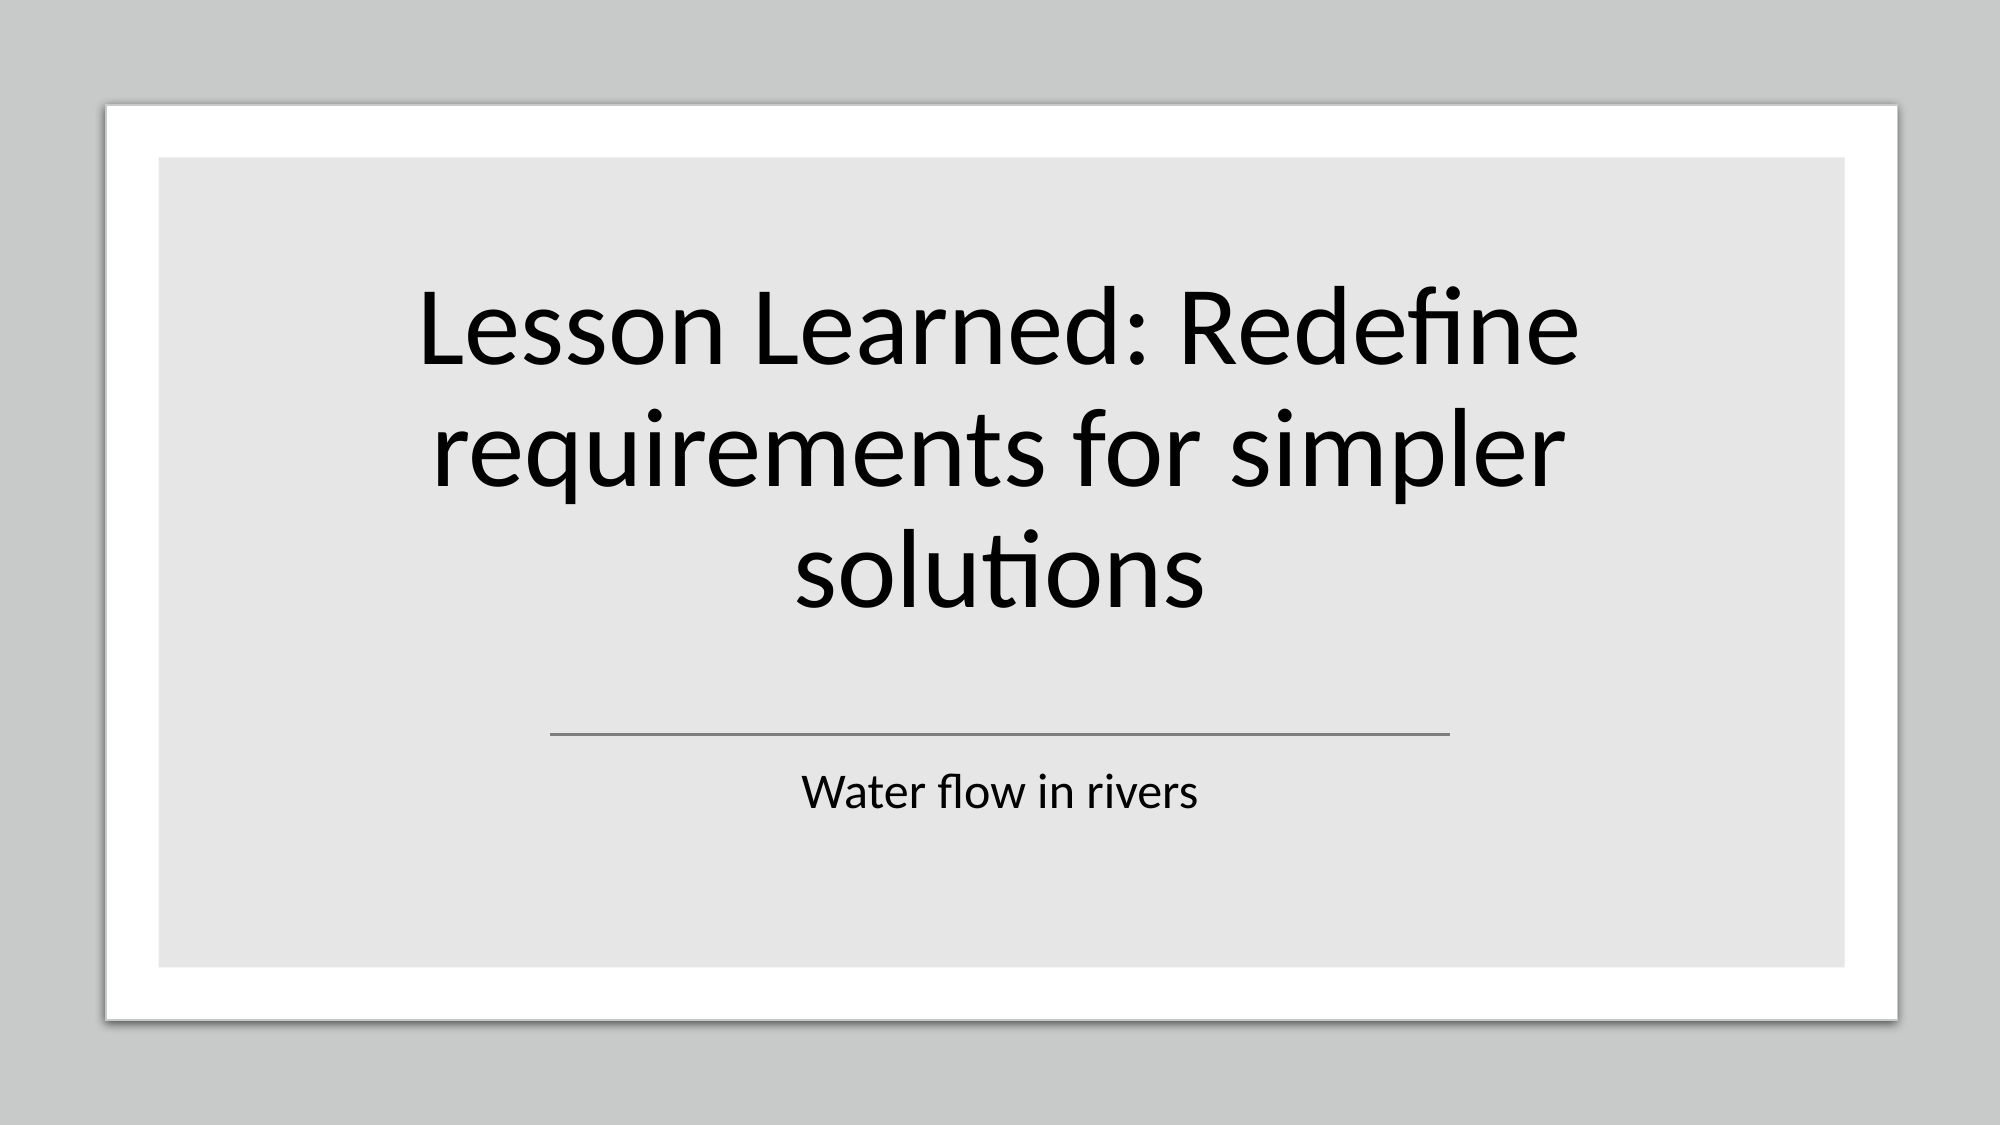

Lesson Learned: Redefine requirements for simpler solutions
Water flow in rivers